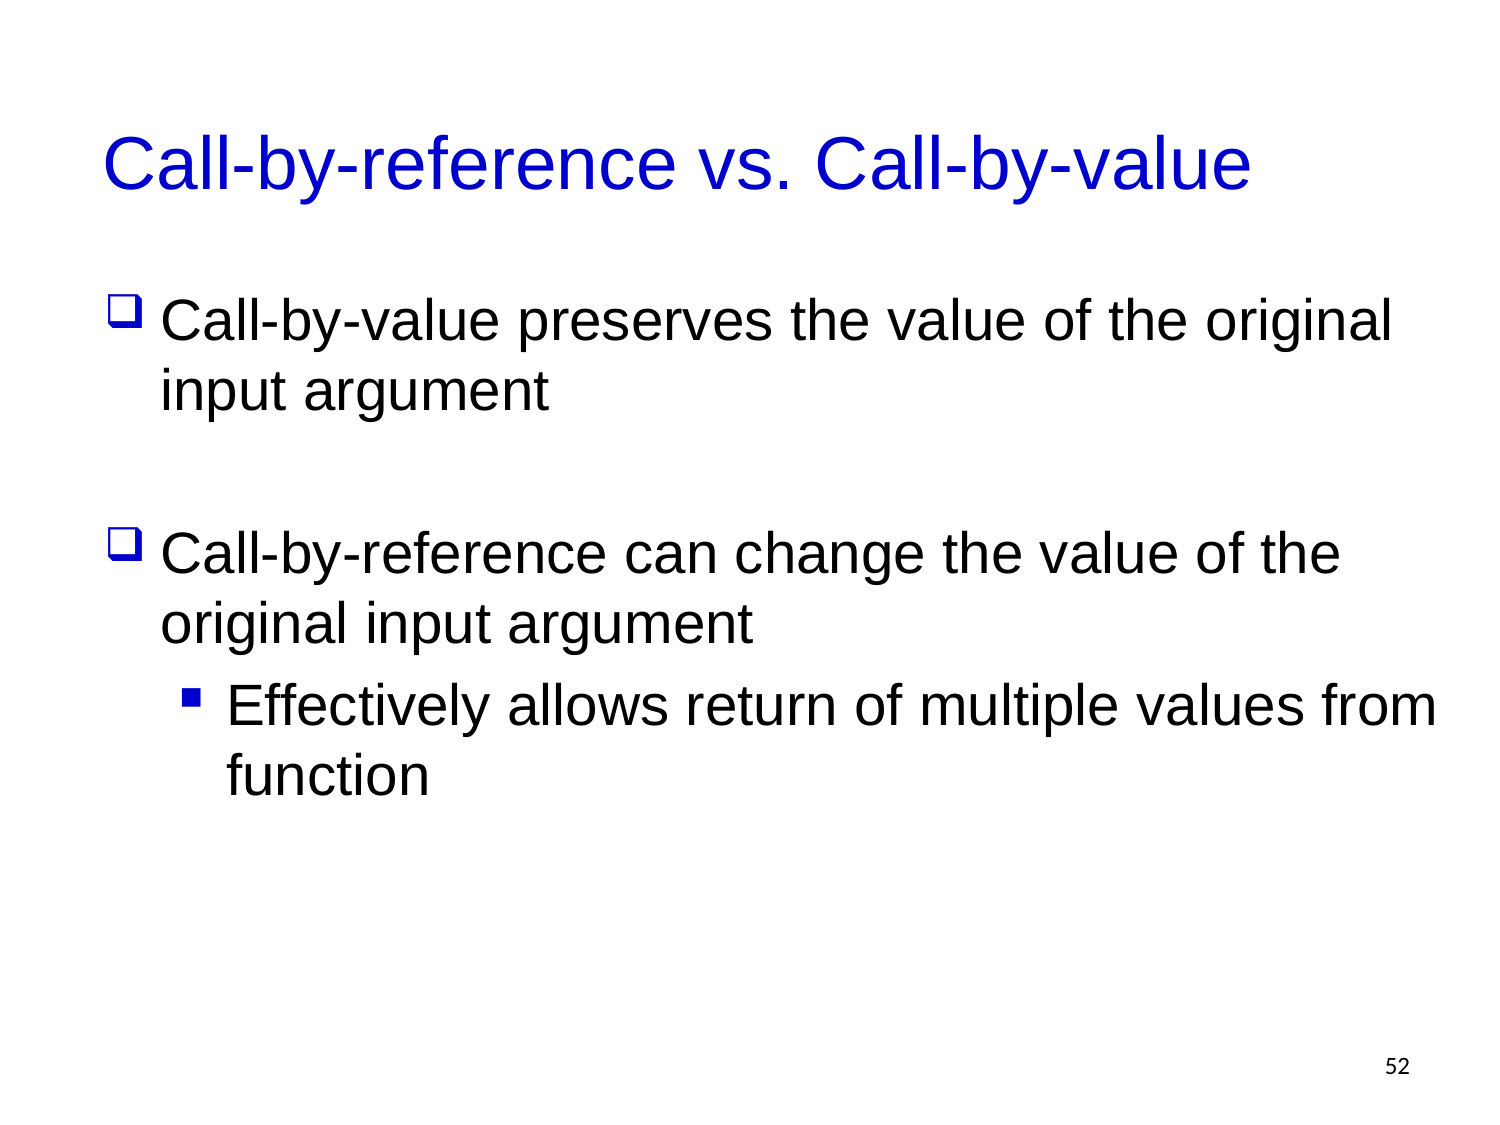

# Call-by-reference vs. Call-by-value
Call-by-value preserves the value of the original input argument

Call-by-reference can change the value of the original input argument
Effectively allows return of multiple values from function
52